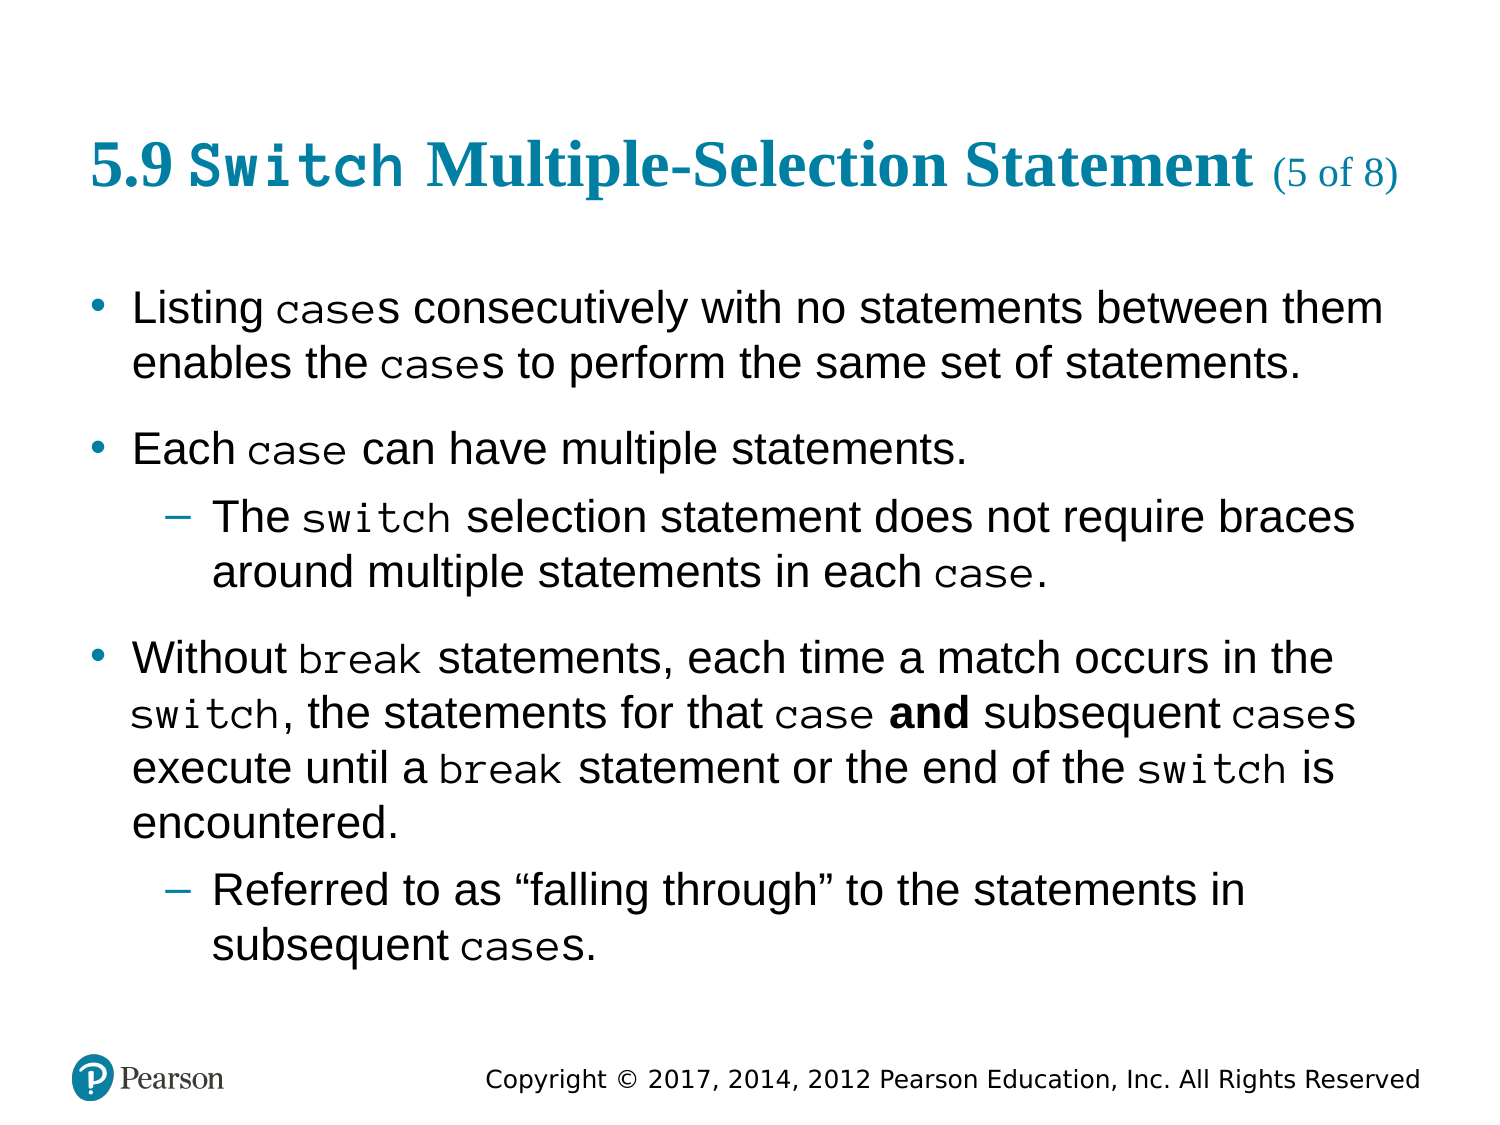

# 5.9 Switch Multiple-Selection Statement (5 of 8)
Listing cases consecutively with no statements between them enables the cases to perform the same set of statements.
Each case can have multiple statements.
The switch selection statement does not require braces around multiple statements in each case.
Without break statements, each time a match occurs in the switch, the statements for that case and subsequent cases execute until a break statement or the end of the switch is encountered.
Referred to as “falling through” to the statements in subsequent cases.